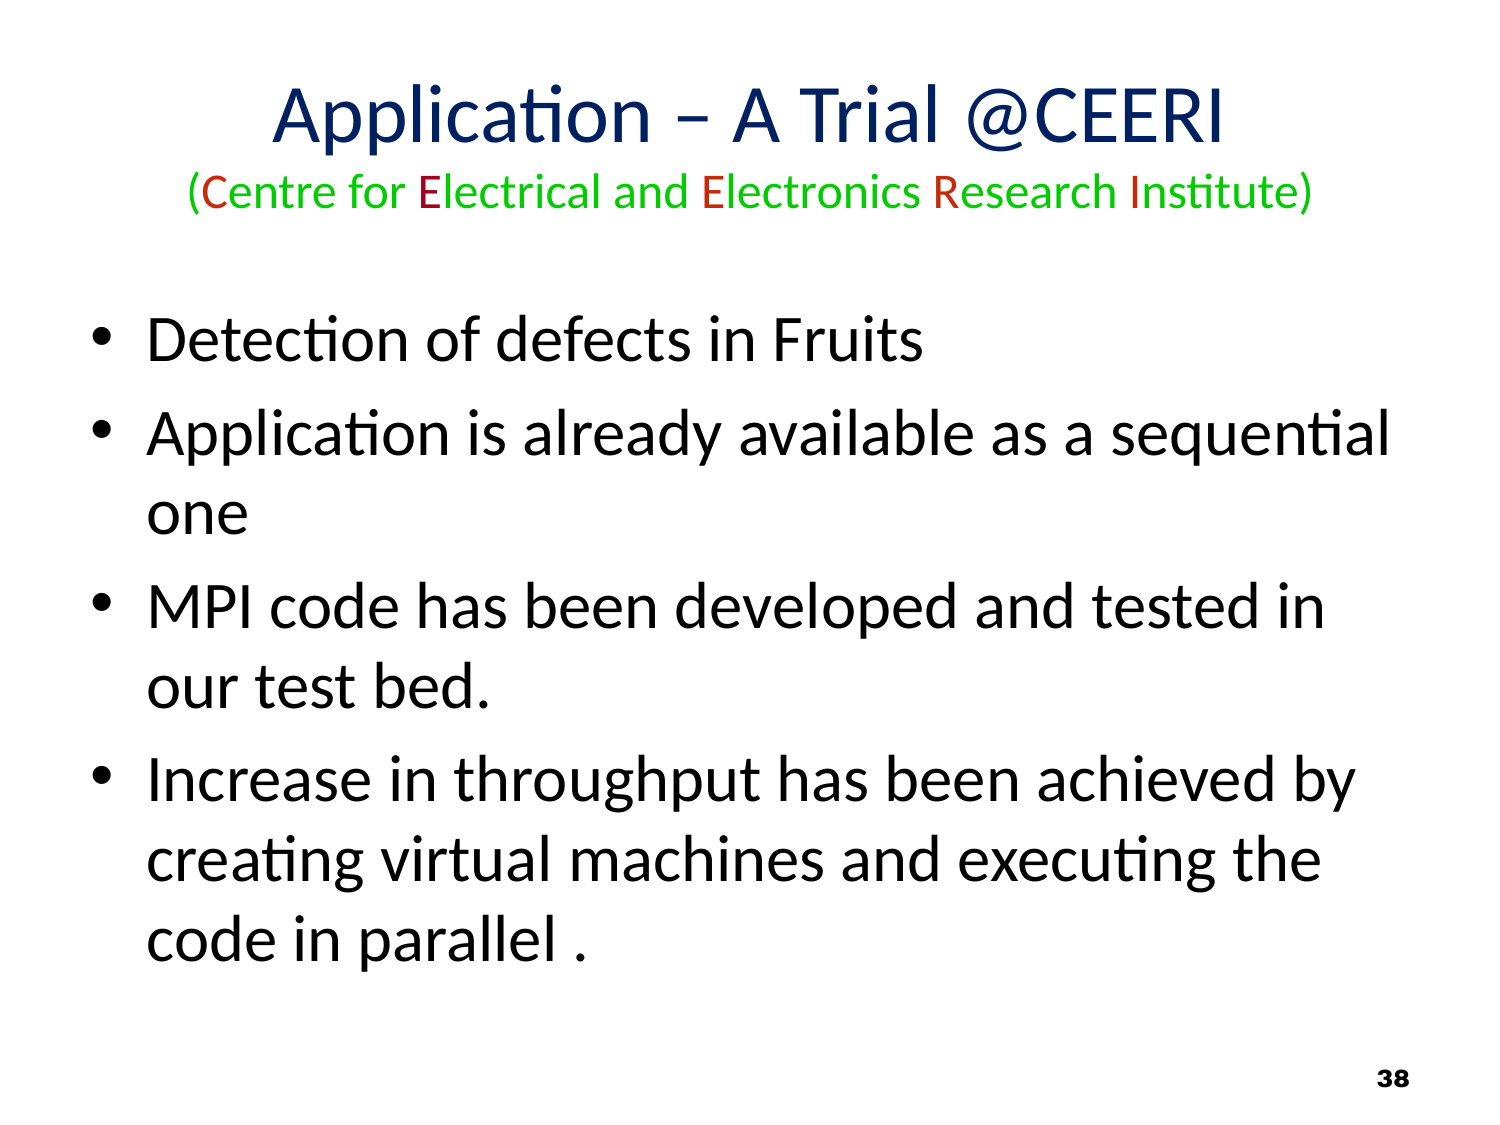

Application – A Trial @CEERI
(Centre for Electrical and Electronics Research Institute)
Detection of defects in Fruits
Application is already available as a sequential one
MPI code has been developed and tested in our test bed.
Increase in throughput has been achieved by creating virtual machines and executing the code in parallel .
38